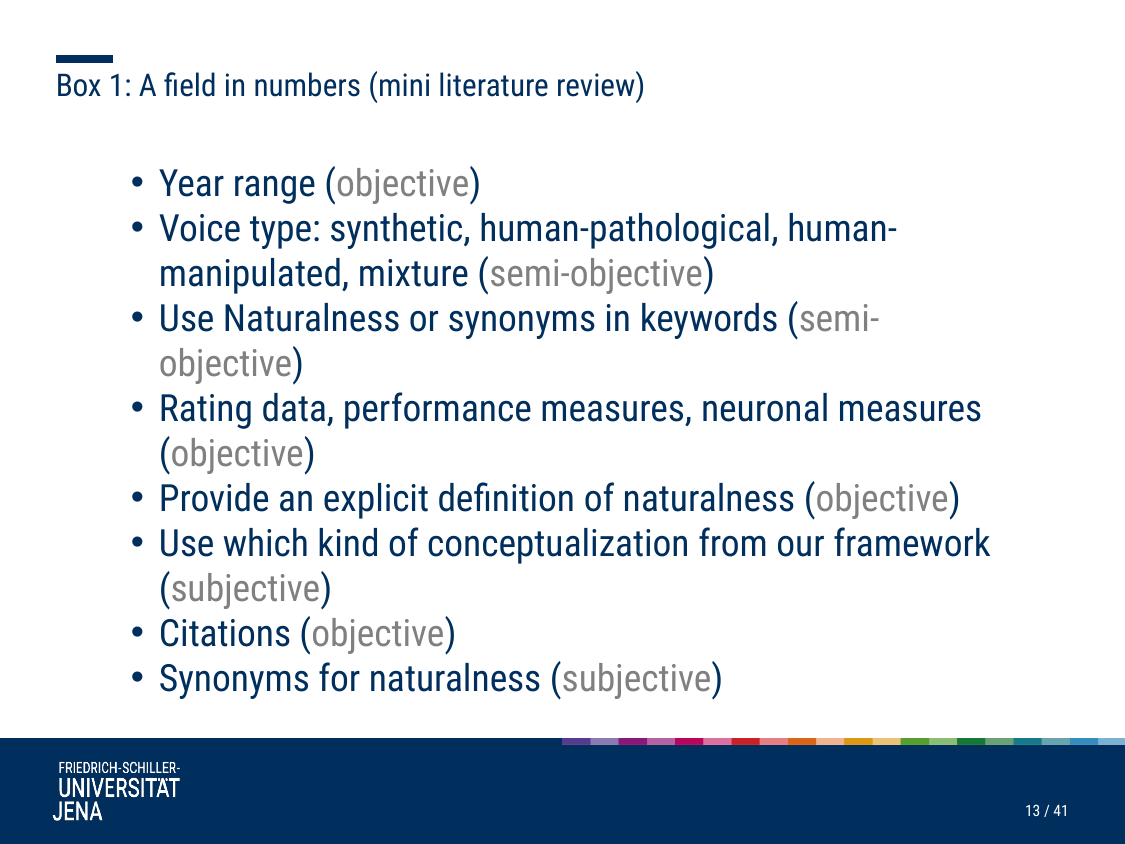

Box 1: A field in numbers (mini literature review)
Year range (objective)
Voice type: synthetic, human-pathological, human-manipulated, mixture (semi-objective)
Use Naturalness or synonyms in keywords (semi-objective)
Rating data, performance measures, neuronal measures (objective)
Provide an explicit definition of naturalness (objective)
Use which kind of conceptualization from our framework (subjective)
Citations (objective)
Synonyms for naturalness (subjective)